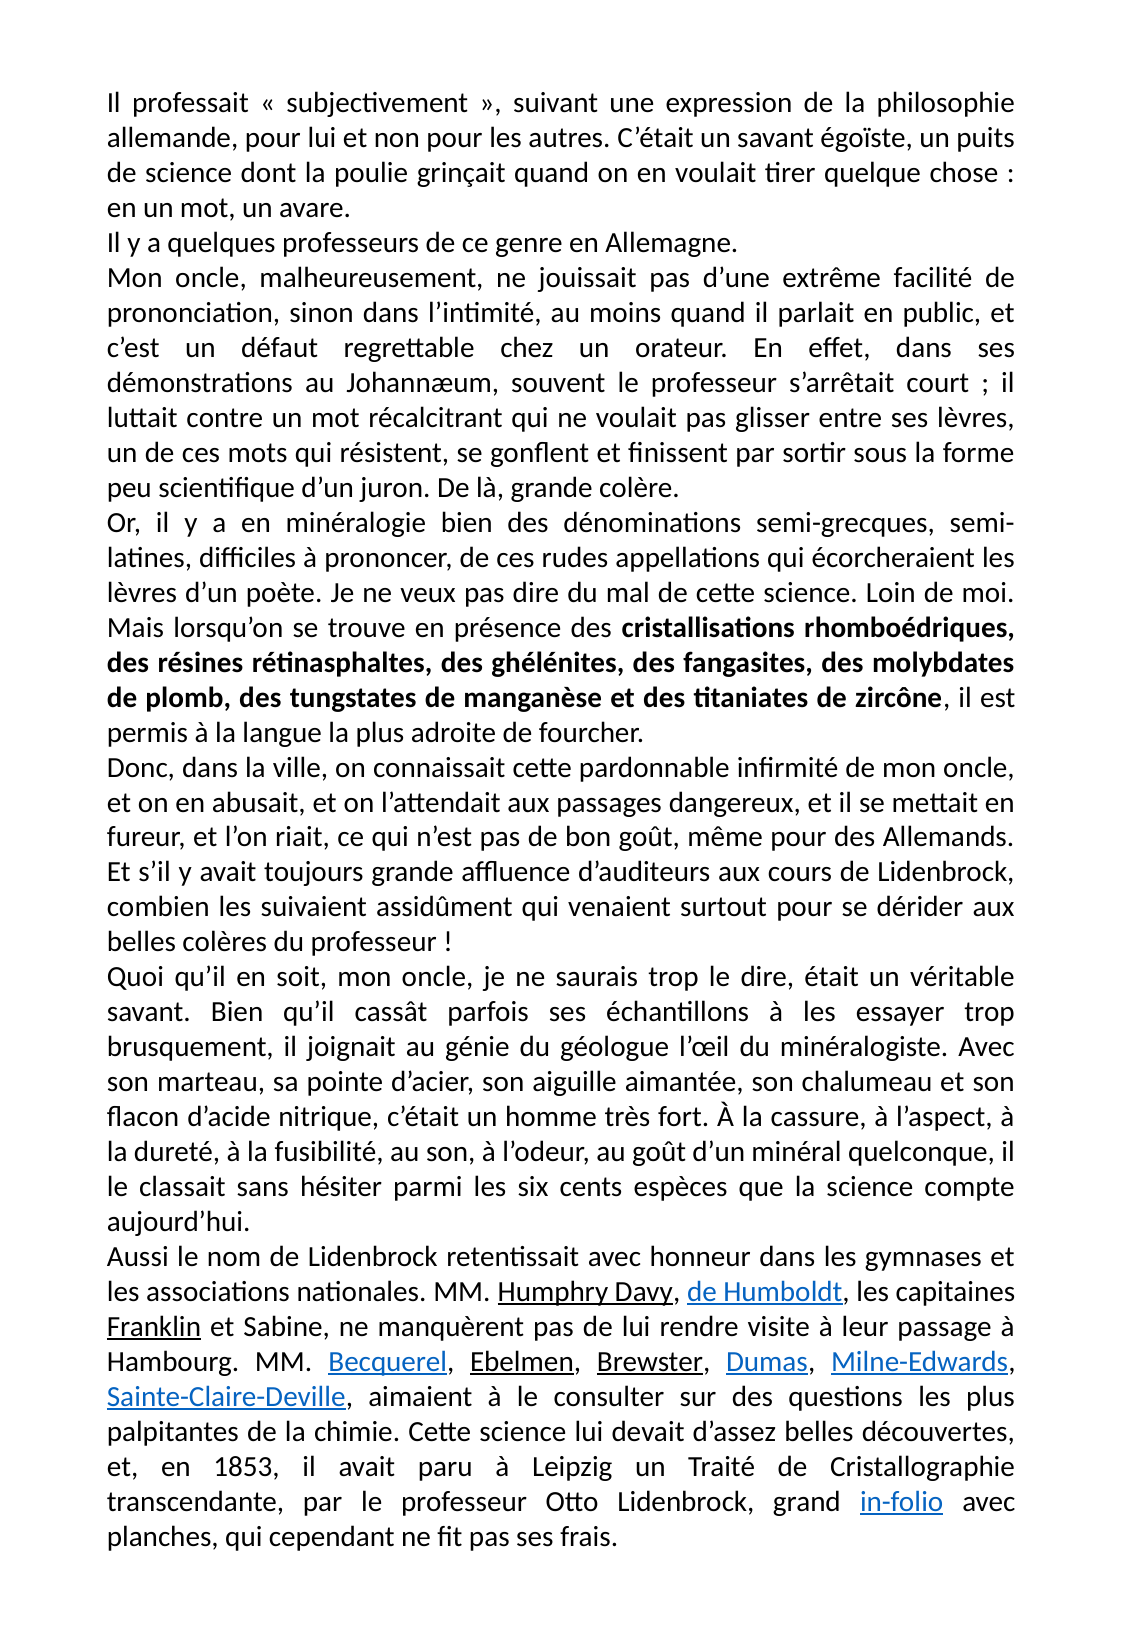

Il professait « subjectivement », suivant une expression de la philosophie allemande, pour lui et non pour les autres. C’était un savant égoïste, un puits de science dont la poulie grinçait quand on en voulait tirer quelque chose : en un mot, un avare.
Il y a quelques professeurs de ce genre en Allemagne.
Mon oncle, malheureusement, ne jouissait pas d’une extrême facilité de prononciation, sinon dans l’intimité, au moins quand il parlait en public, et c’est un défaut regrettable chez un orateur. En effet, dans ses démonstrations au Johannæum, souvent le professeur s’arrêtait court ; il luttait contre un mot récalcitrant qui ne voulait pas glisser entre ses lèvres, un de ces mots qui résistent, se gonflent et finissent par sortir sous la forme peu scientifique d’un juron. De là, grande colère.
Or, il y a en minéralogie bien des dénominations semi-grecques, semi-latines, difficiles à prononcer, de ces rudes appellations qui écorcheraient les lèvres d’un poète. Je ne veux pas dire du mal de cette science. Loin de moi. Mais lorsqu’on se trouve en présence des cristallisations rhomboédriques, des résines rétinasphaltes, des ghélénites, des fangasites, des molybdates de plomb, des tungstates de manganèse et des titaniates de zircône, il est permis à la langue la plus adroite de fourcher.
Donc, dans la ville, on connaissait cette pardonnable infirmité de mon oncle, et on en abusait, et on l’attendait aux passages dangereux, et il se mettait en fureur, et l’on riait, ce qui n’est pas de bon goût, même pour des Allemands. Et s’il y avait toujours grande affluence d’auditeurs aux cours de Lidenbrock, combien les suivaient assidûment qui venaient surtout pour se dérider aux belles colères du professeur !
Quoi qu’il en soit, mon oncle, je ne saurais trop le dire, était un véritable savant. Bien qu’il cassât parfois ses échantillons à les essayer trop brusquement, il joignait au génie du géologue l’œil du minéralogiste. Avec son marteau, sa pointe d’acier, son aiguille aimantée, son chalumeau et son flacon d’acide nitrique, c’était un homme très fort. À la cassure, à l’aspect, à la dureté, à la fusibilité, au son, à l’odeur, au goût d’un minéral quelconque, il le classait sans hésiter parmi les six cents espèces que la science compte aujourd’hui.
Aussi le nom de Lidenbrock retentissait avec honneur dans les gymnases et les associations nationales. MM. Humphry Davy, de Humboldt, les capitaines Franklin et Sabine, ne manquèrent pas de lui rendre visite à leur passage à Hambourg. MM. Becquerel, Ebelmen, Brewster, Dumas, Milne-Edwards, Sainte-Claire-Deville, aimaient à le consulter sur des questions les plus palpitantes de la chimie. Cette science lui devait d’assez belles découvertes, et, en 1853, il avait paru à Leipzig un Traité de Cristallographie transcendante, par le professeur Otto Lidenbrock, grand in-folio avec planches, qui cependant ne fit pas ses frais.